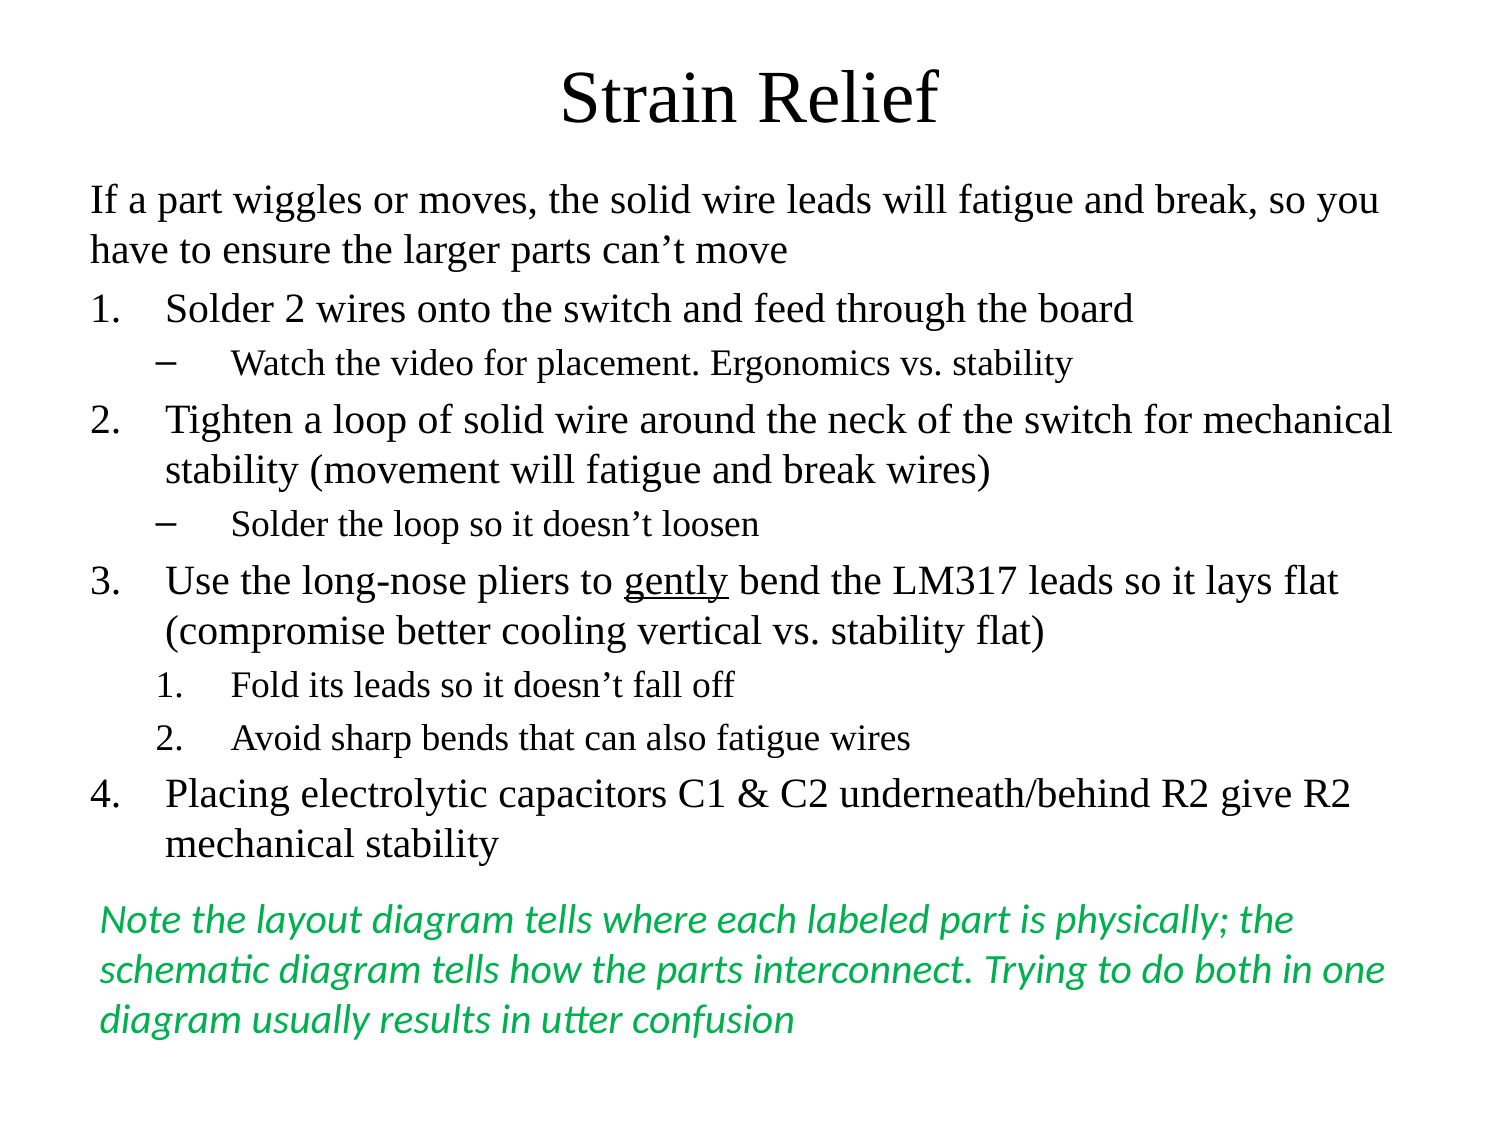

# Strain Relief
If a part wiggles or moves, the solid wire leads will fatigue and break, so you have to ensure the larger parts can’t move
Solder 2 wires onto the switch and feed through the board
Watch the video for placement. Ergonomics vs. stability
Tighten a loop of solid wire around the neck of the switch for mechanical stability (movement will fatigue and break wires)
Solder the loop so it doesn’t loosen
Use the long-nose pliers to gently bend the LM317 leads so it lays flat (compromise better cooling vertical vs. stability flat)
Fold its leads so it doesn’t fall off
Avoid sharp bends that can also fatigue wires
Placing electrolytic capacitors C1 & C2 underneath/behind R2 give R2 mechanical stability

Note the layout diagram tells where each labeled part is physically; the schematic diagram tells how the parts interconnect. Trying to do both in one diagram usually results in utter confusion